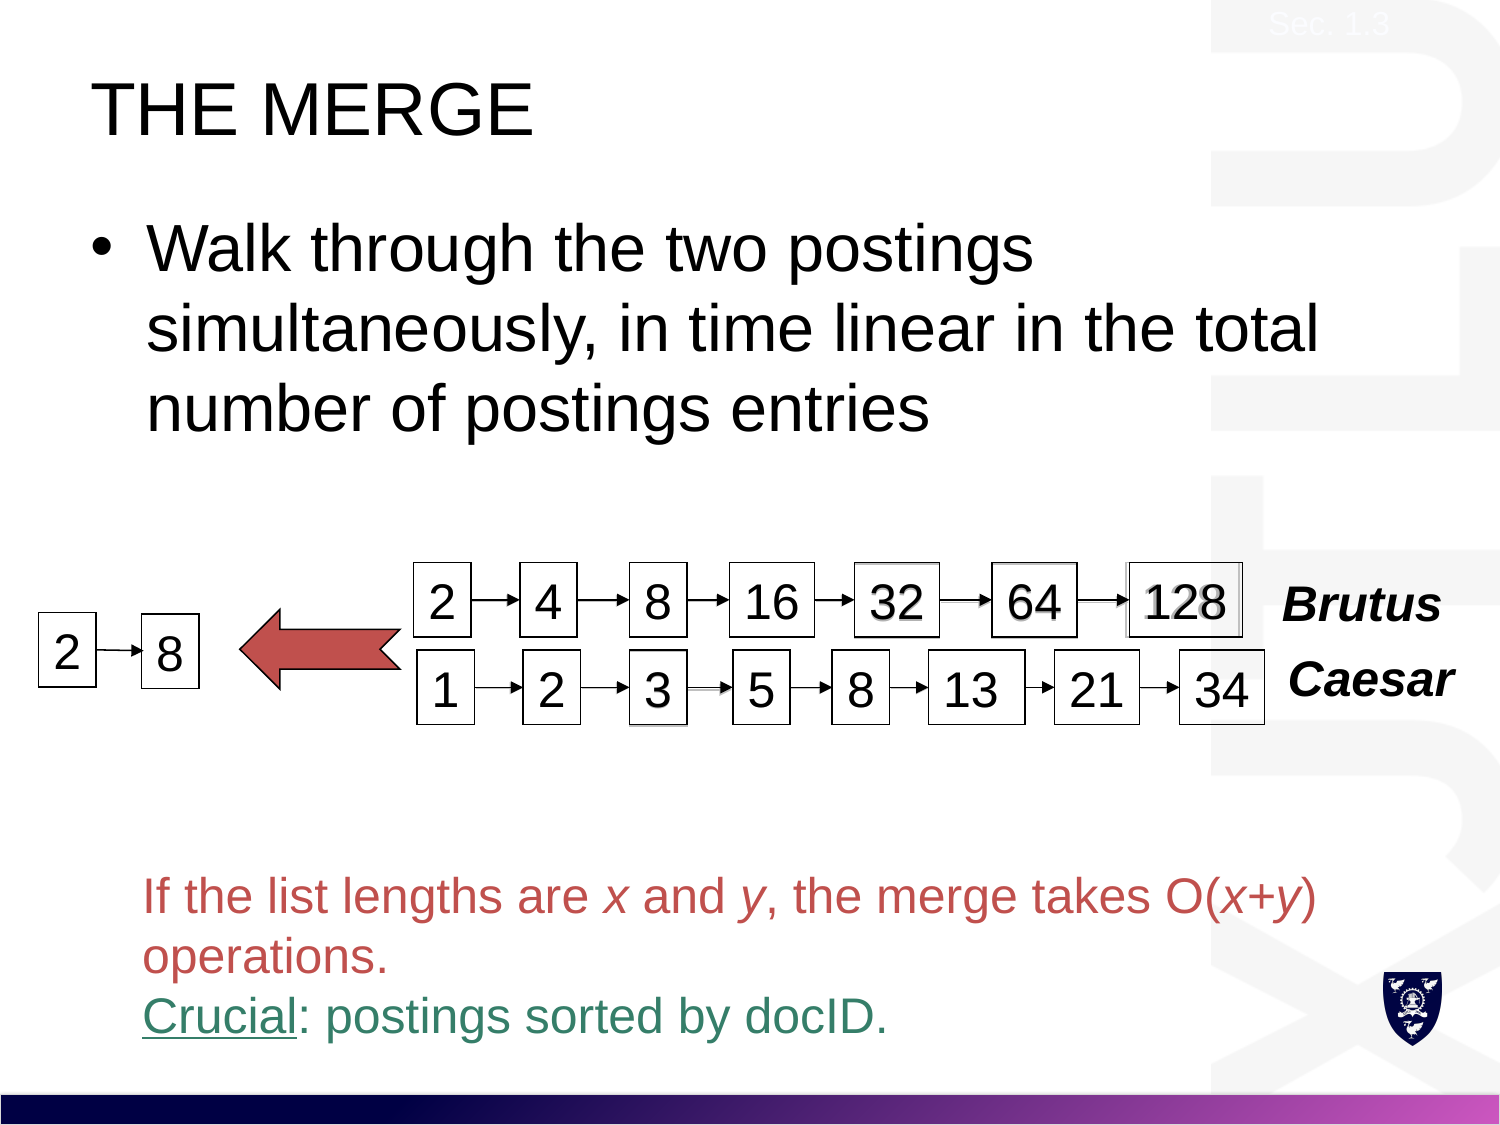

Sec. 1.3
# The merge
Walk through the two postings simultaneously, in time linear in the total number of postings entries
2
4
8
16
128
32
64
1
2
5
8
13
21
34
3
2
4
8
16
32
64
128
Brutus
Caesar

2
8
1
2
3
5
8
13
21
34
If the list lengths are x and y, the merge takes O(x+y)
operations.
Crucial: postings sorted by docID.
33